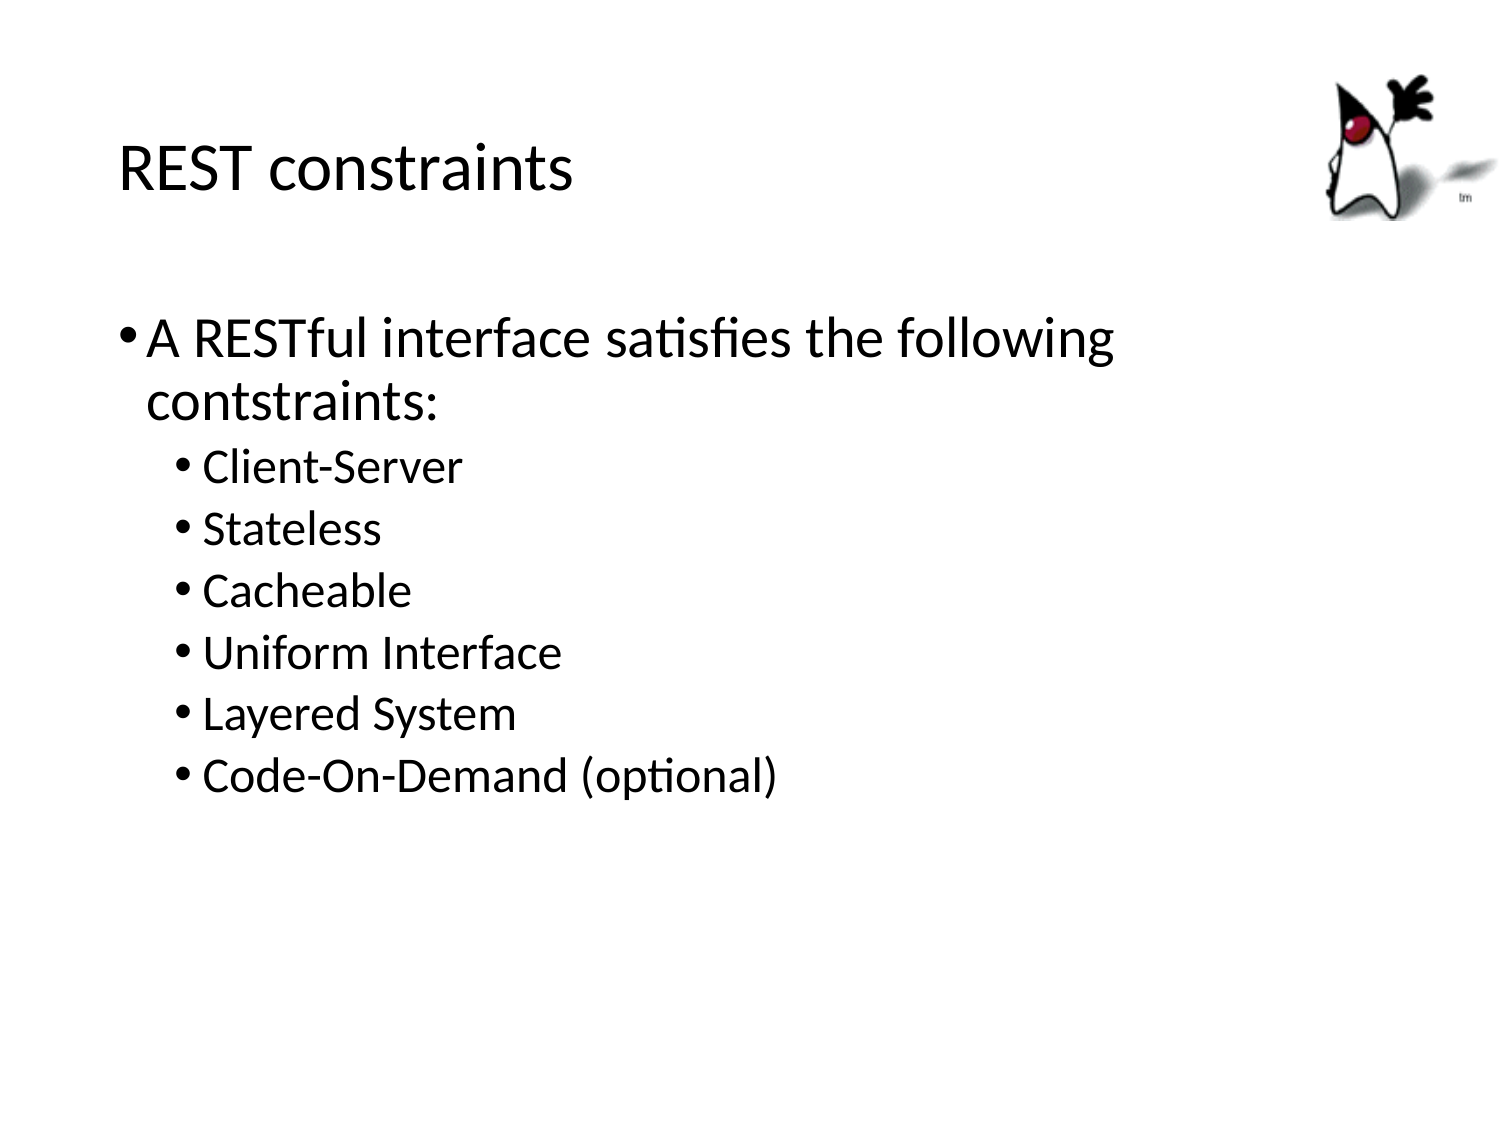

# REST constraints
A RESTful interface satisfies the following contstraints:
Client-Server
Stateless
Cacheable
Uniform Interface
Layered System
Code-On-Demand (optional)